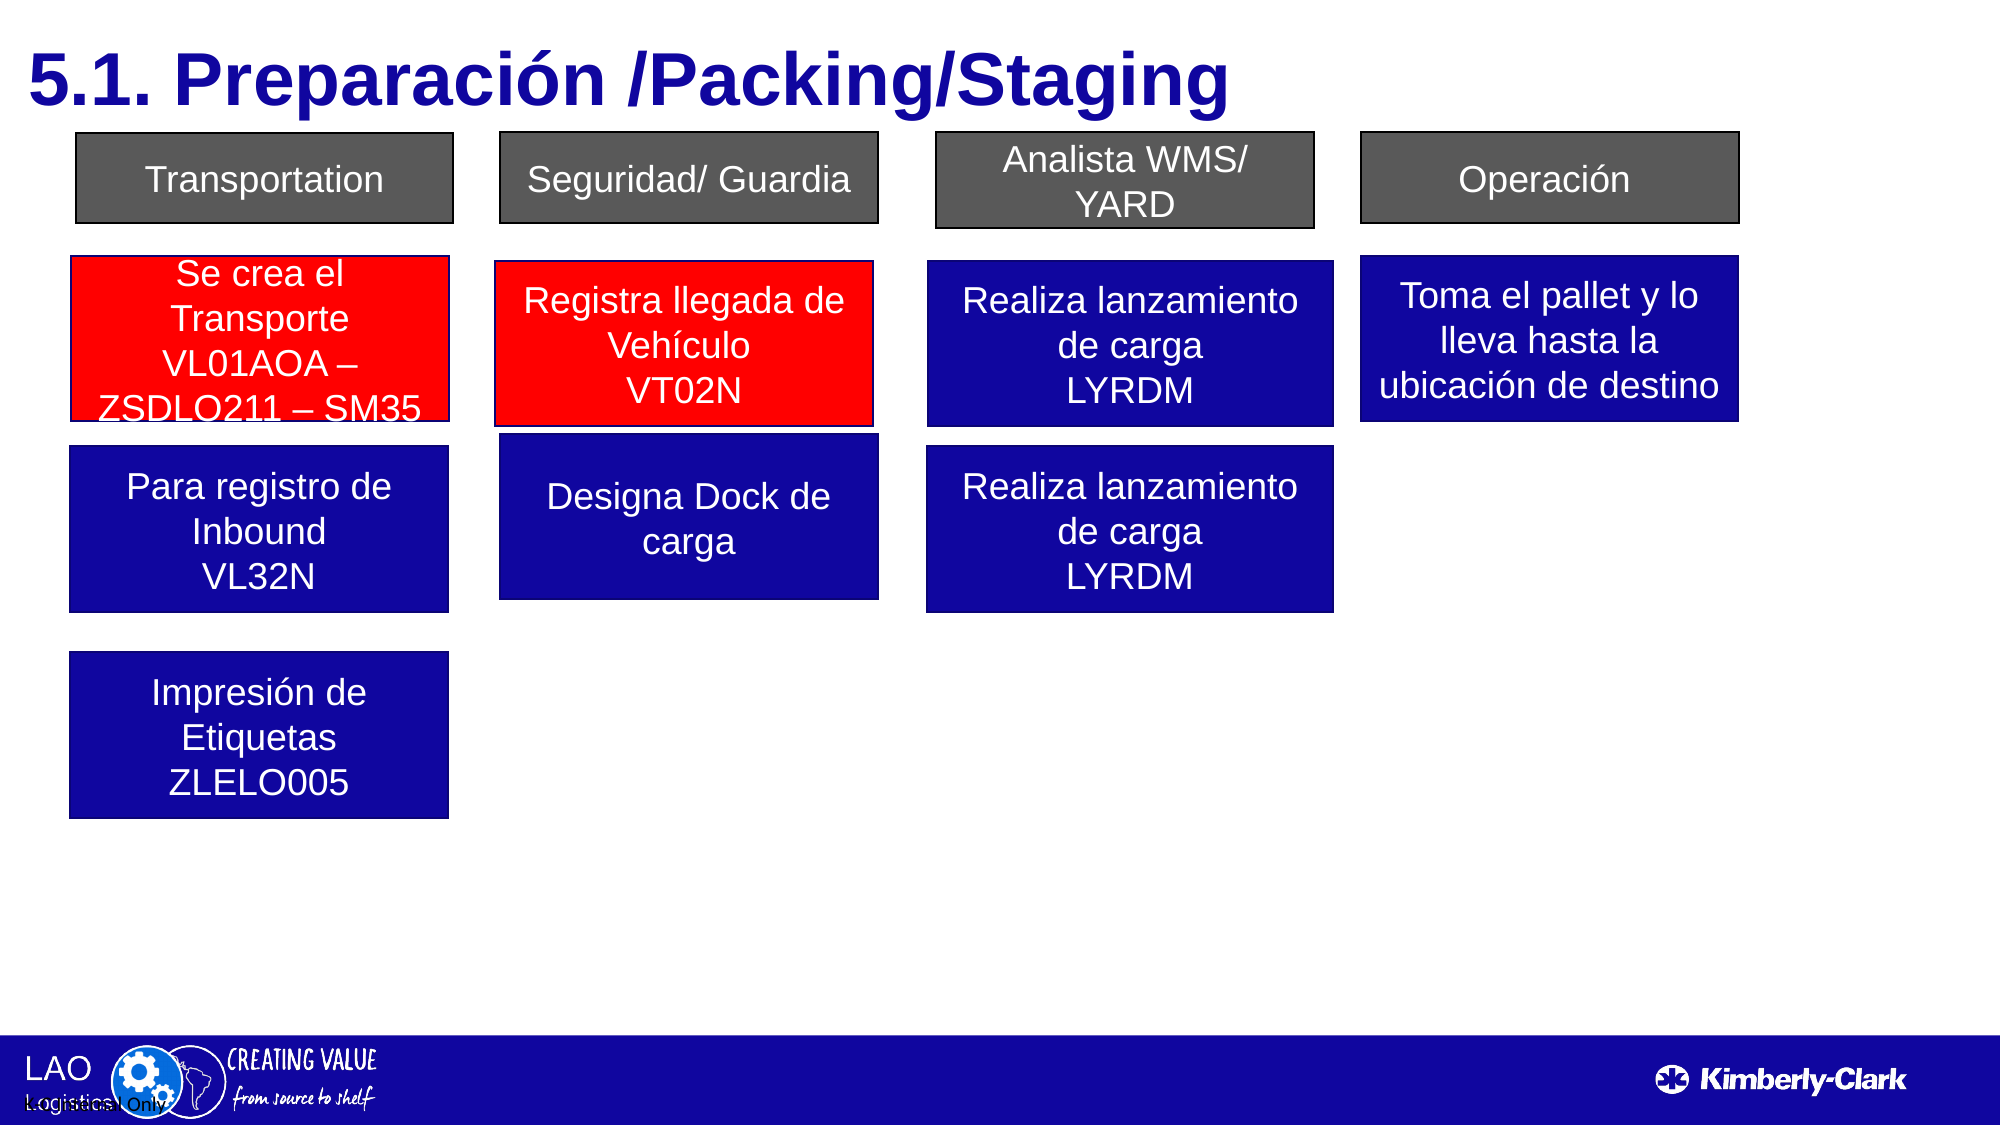

5.1. Preparación /Packing/Staging

Analista WMS/ YARD
Seguridad/ Guardia
Operación
Transportation
Se crea el Transporte
VL01AOA – ZSDLO211 – SM35
Toma el pallet y lo lleva hasta la ubicación de destino
Registra llegada de Vehículo
VT02N
Realiza lanzamiento de carga
LYRDM
Designa Dock de carga
Para registro de Inbound
VL32N
Realiza lanzamiento de carga
LYRDM
Impresión de Etiquetas
ZLELO005